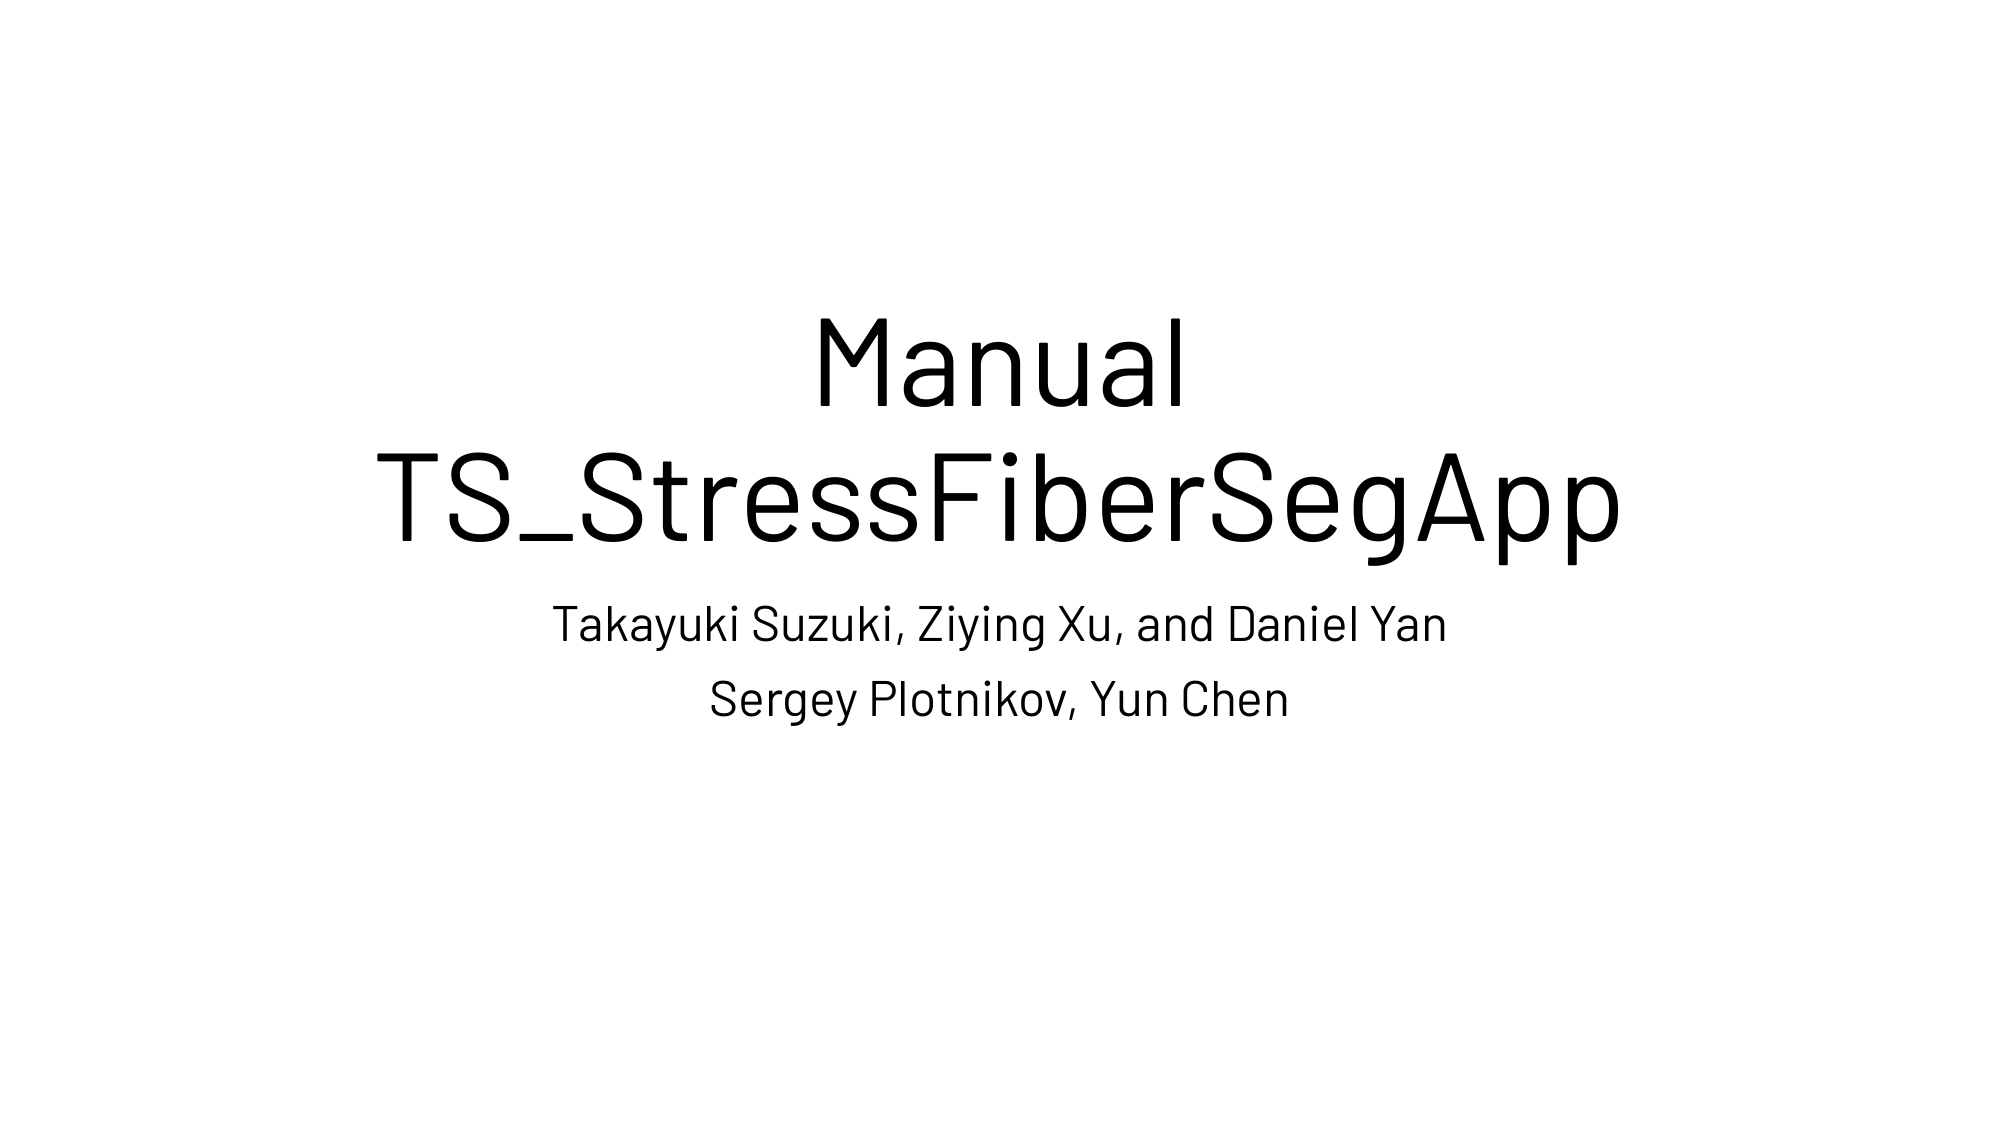

# Manual TS_StressFiberSegApp
Takayuki Suzuki, Ziying Xu, and Daniel Yan
Sergey Plotnikov, Yun Chen